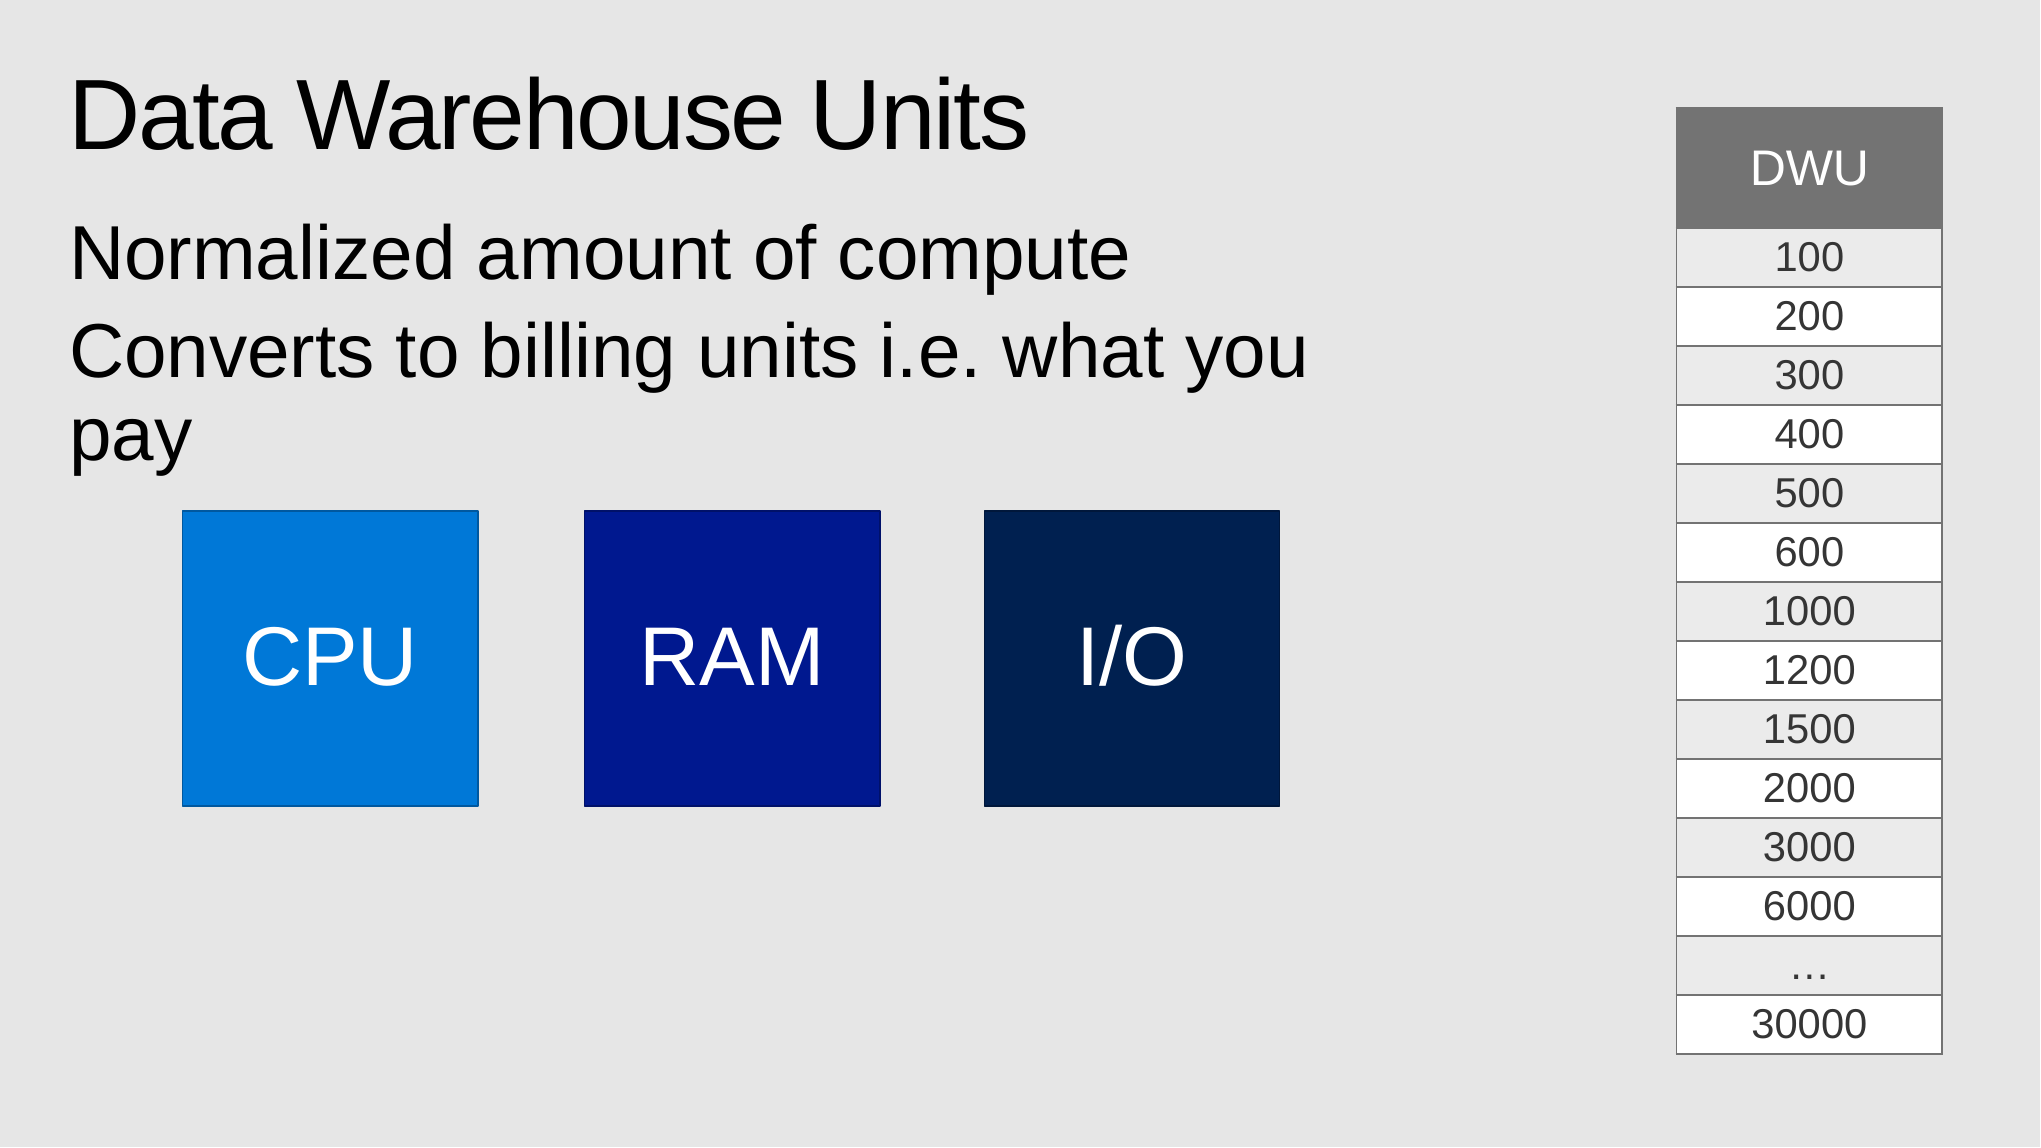

# Data Warehouse Units
| DWU |
| --- |
| 100 |
| 200 |
| 300 |
| 400 |
| 500 |
| 600 |
| 1000 |
| 1200 |
| 1500 |
| 2000 |
| 3000 |
| 6000 |
| … |
| 30000 |
Normalized amount of compute
Converts to billing units i.e. what you pay
CPU
RAM
I/O